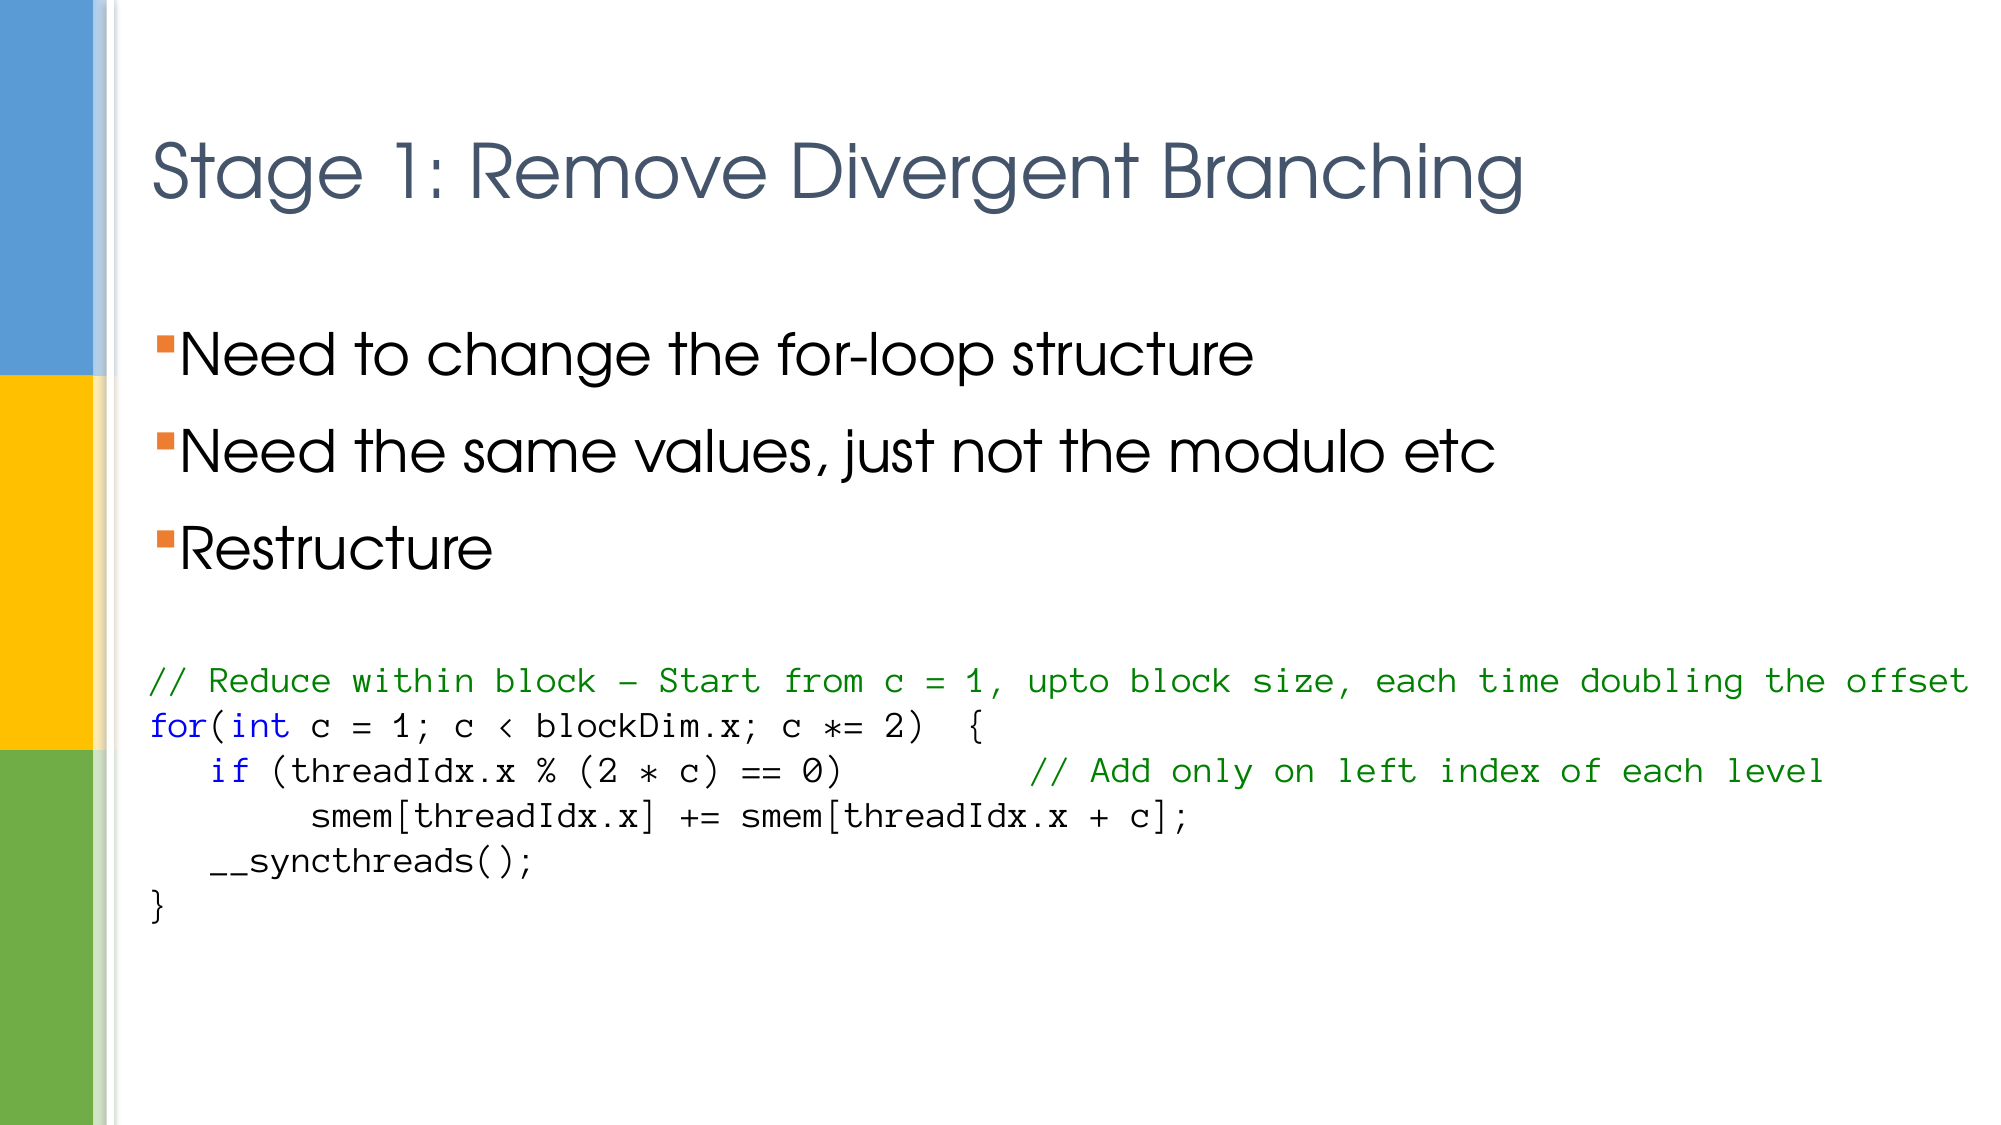

# Stage 1: Remove Divergent Branching
Need to change the for-loop structure
Need the same values, just not the modulo etc
Restructure
// Reduce within block - Start from c = 1, upto block size, each time doubling the offset
for(int c = 1; c < blockDim.x; c *= 2)  {
   if (threadIdx.x % (2 * c) == 0)         // Add only on left index of each level
        smem[threadIdx.x] += smem[threadIdx.x + c];
   __syncthreads();
}